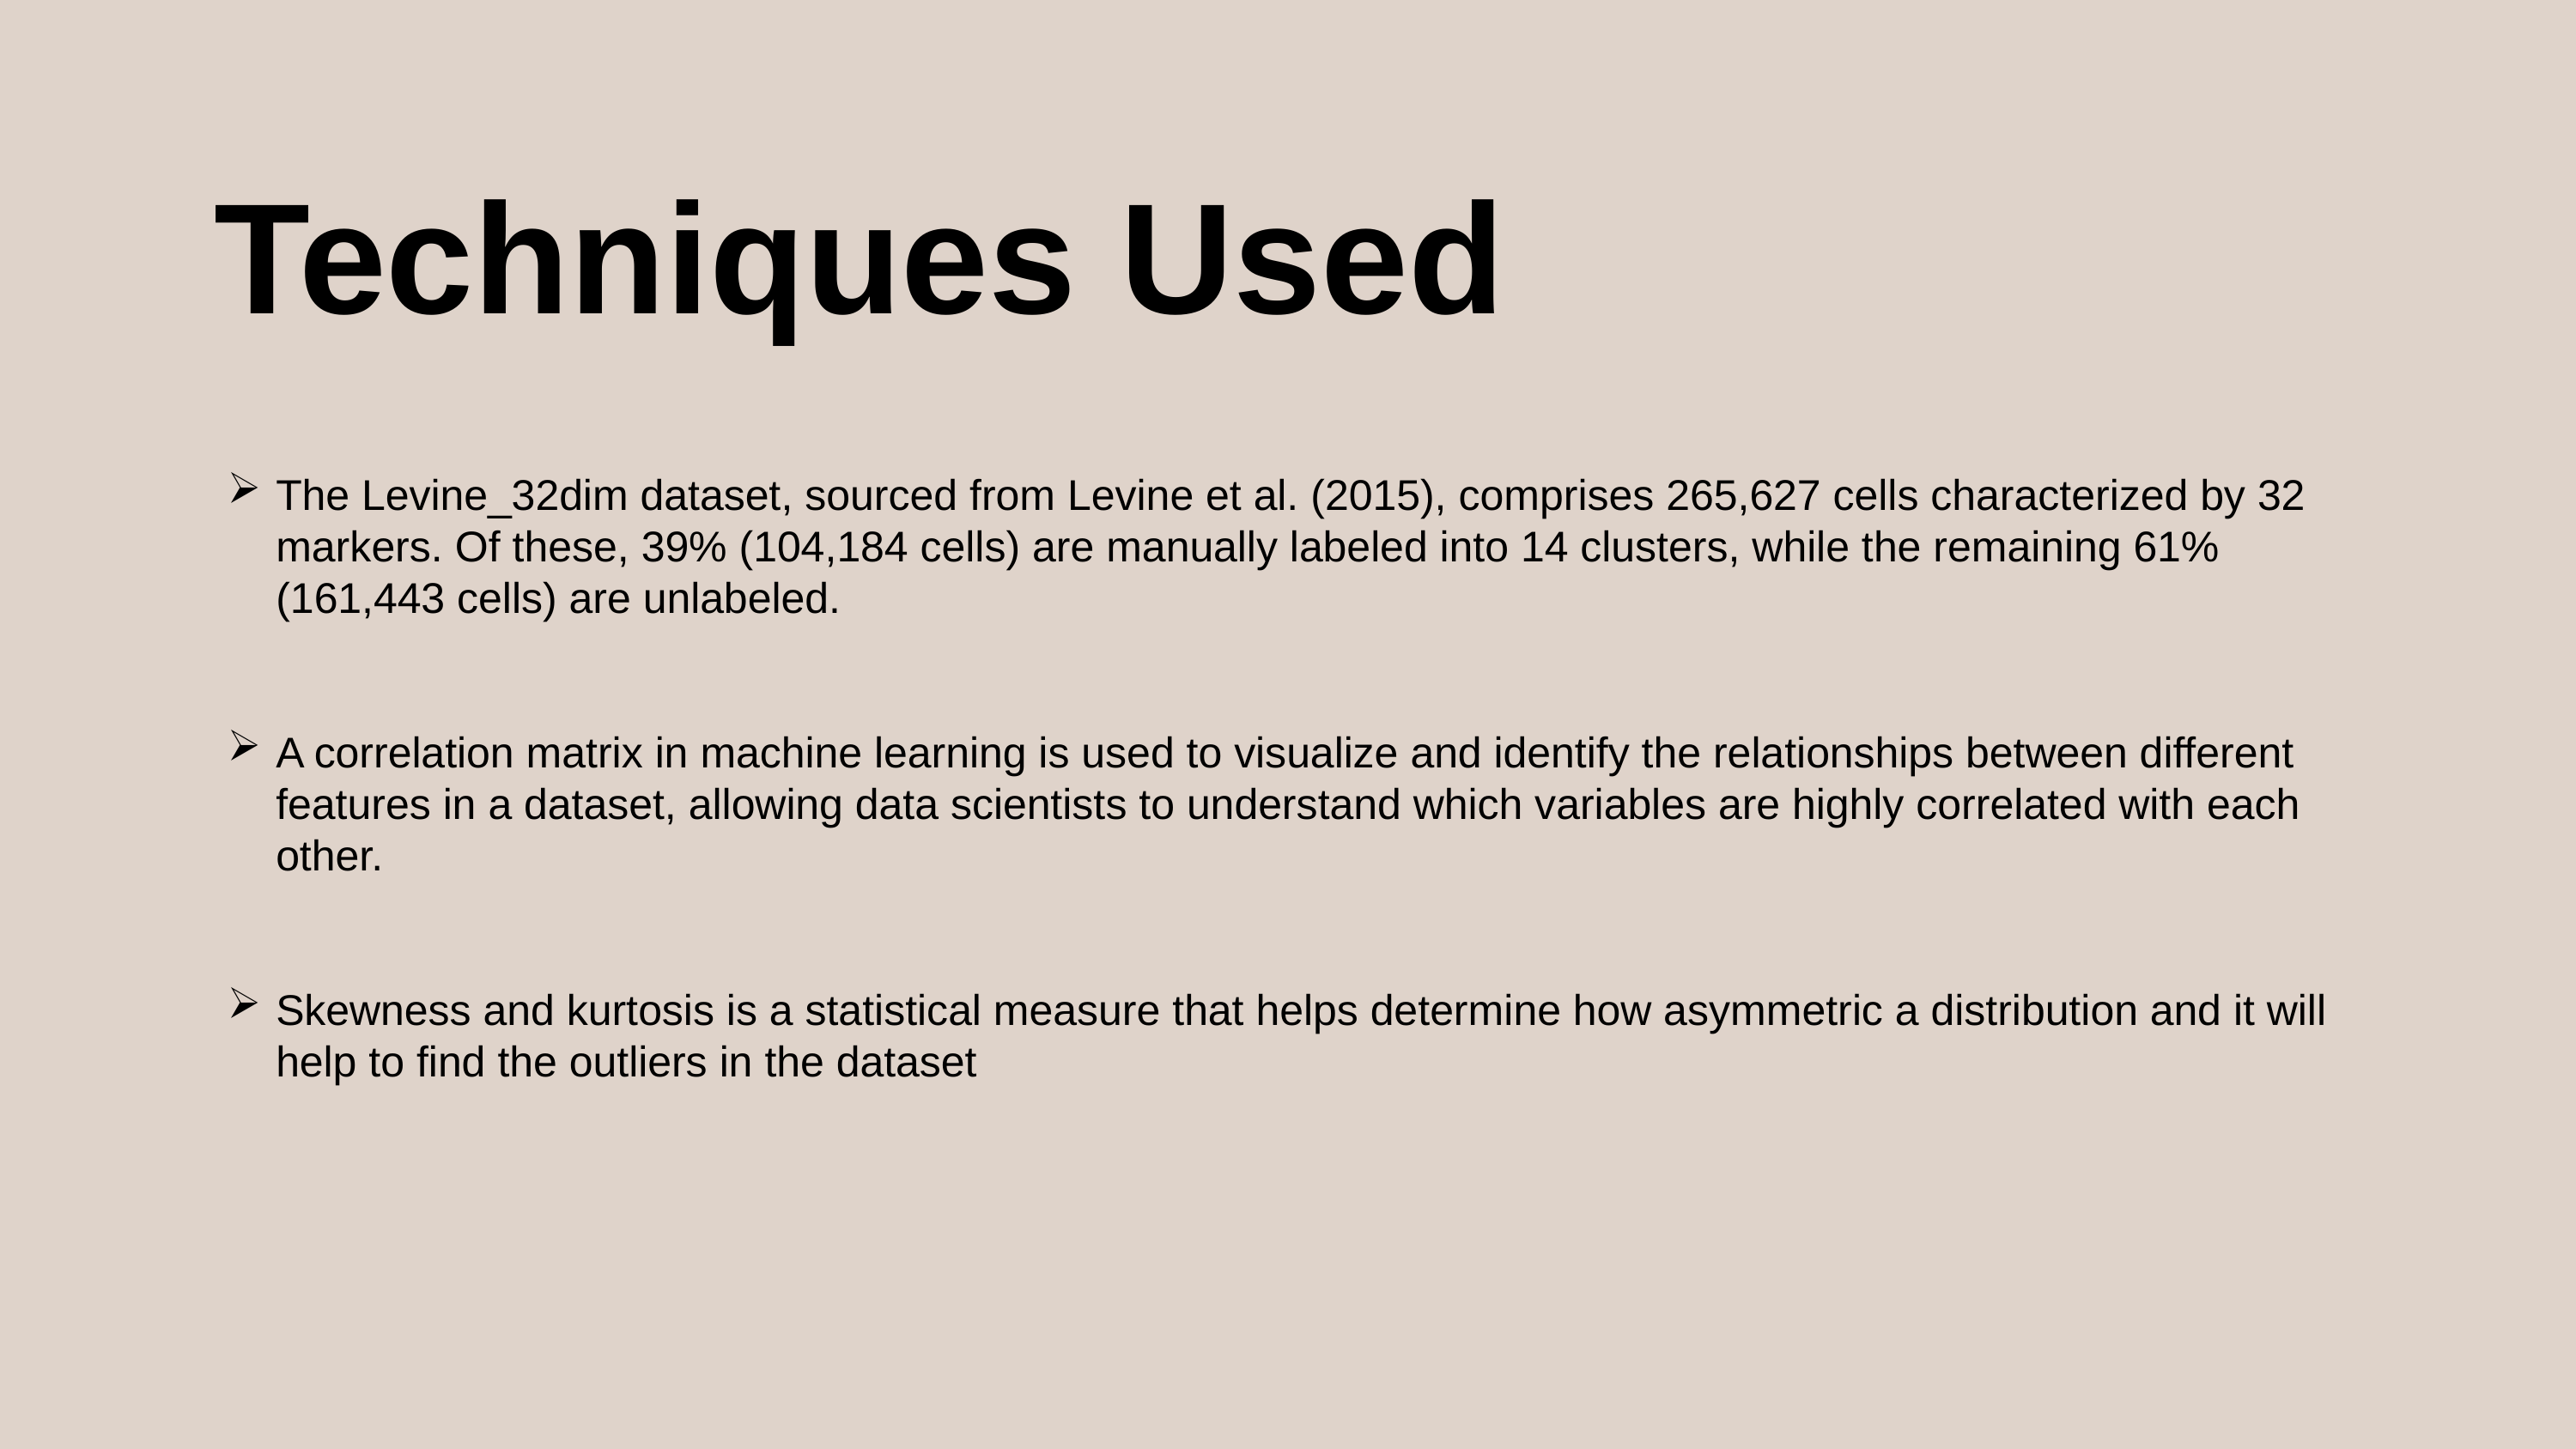

Techniques Used
The Levine_32dim dataset, sourced from Levine et al. (2015), comprises 265,627 cells characterized by 32 markers. Of these, 39% (104,184 cells) are manually labeled into 14 clusters, while the remaining 61% (161,443 cells) are unlabeled.

A correlation matrix in machine learning is used to visualize and identify the relationships between different features in a dataset, allowing data scientists to understand which variables are highly correlated with each other.

Skewness and kurtosis is a statistical measure that helps determine how asymmetric a distribution and it will help to find the outliers in the dataset